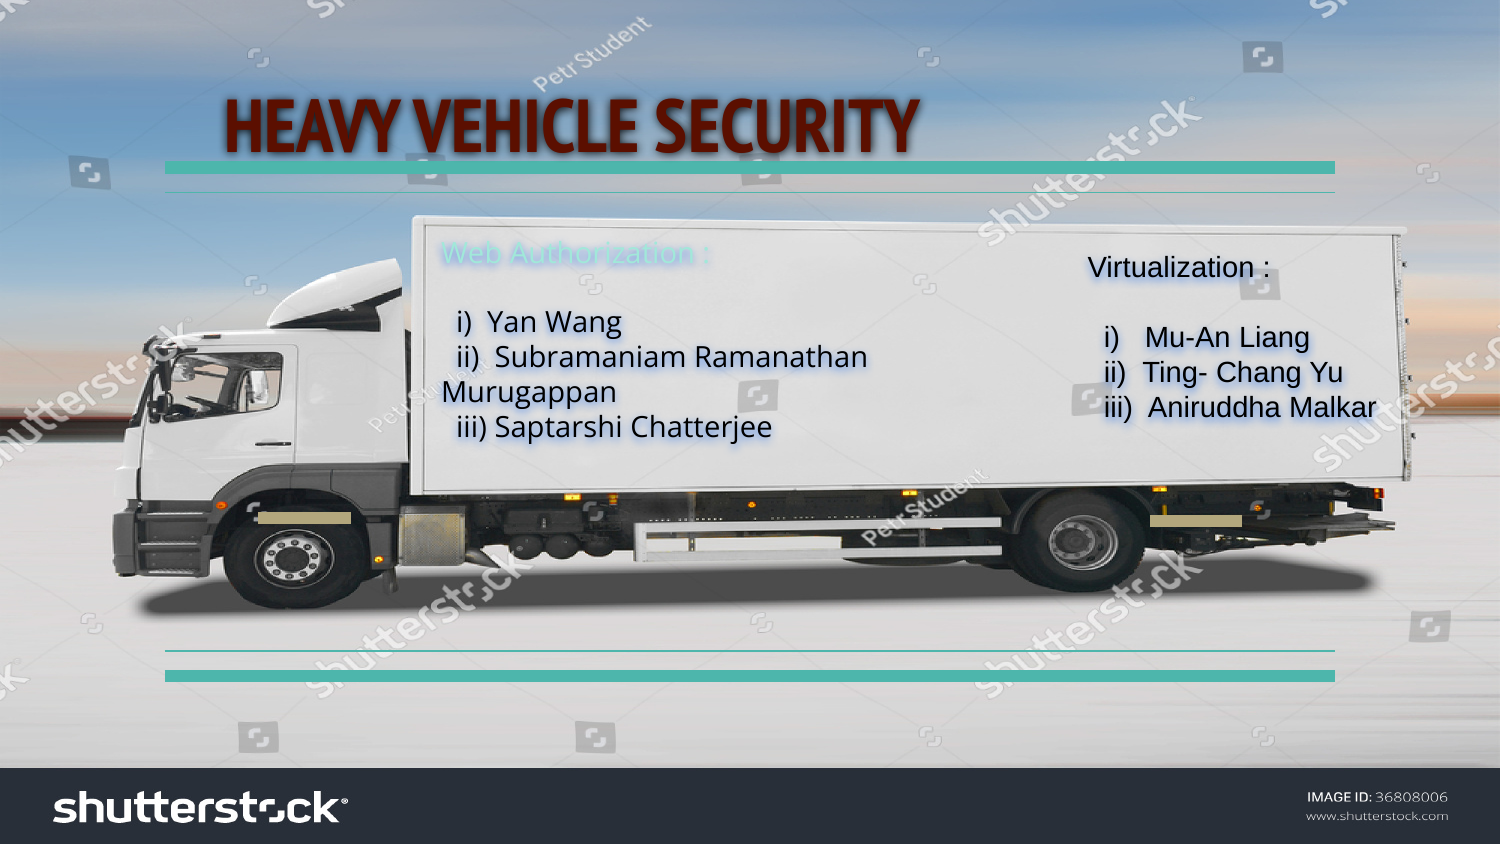

# HEAVY VEHICLE SECURITY
Web Authorization :

  i)  Yan Wang
  ii)  Subramaniam Ramanathan Murugappan
  iii) Saptarshi Chatterjee

Virtualization :

  i)   Mu-An Liang
  ii)  Ting- Chang Yu
  iii)  Aniruddha Malkar